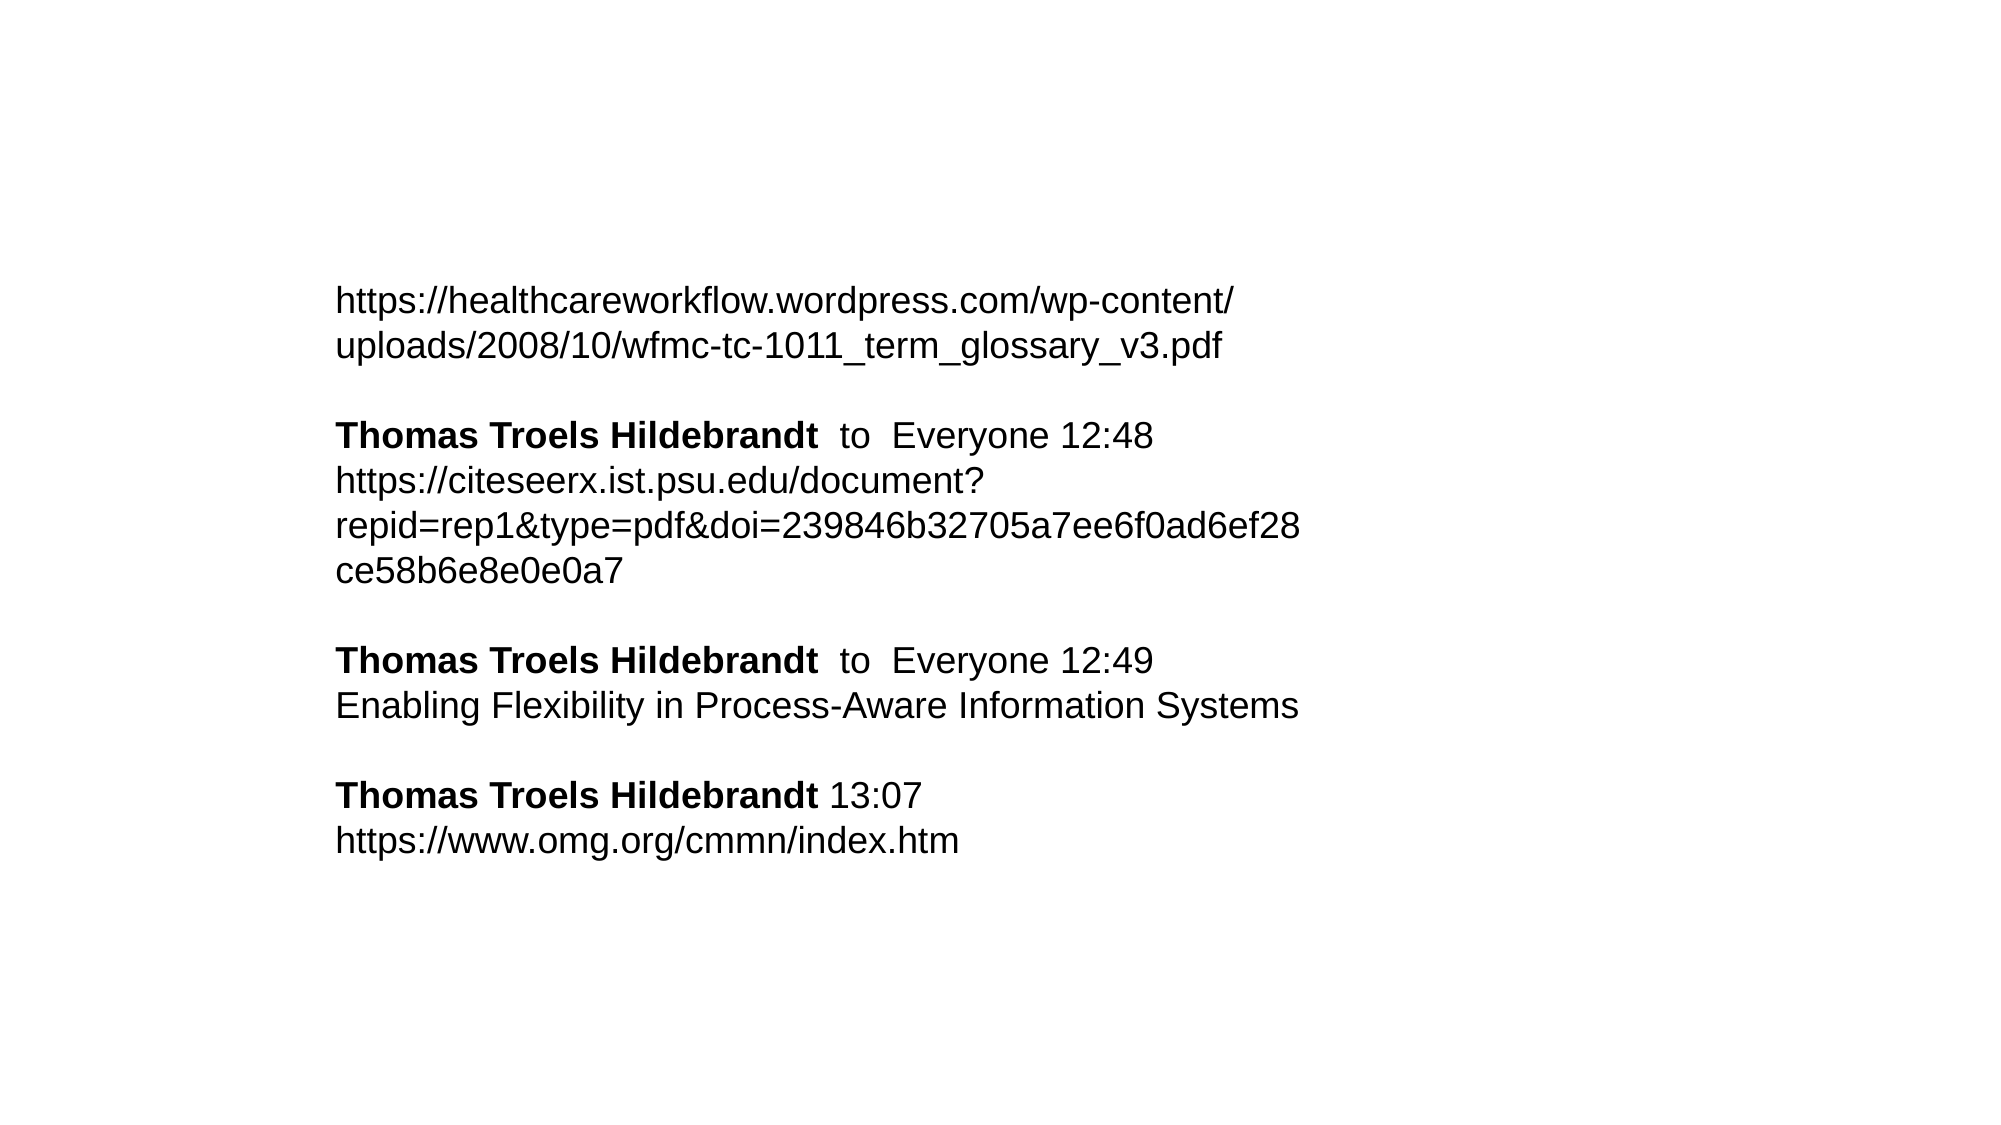

https://healthcareworkflow.wordpress.com/wp-content/uploads/2008/10/wfmc-tc-1011_term_glossary_v3.pdf
Thomas Troels Hildebrandt  to  Everyone 12:48
https://citeseerx.ist.psu.edu/document?repid=rep1&type=pdf&doi=239846b32705a7ee6f0ad6ef28ce58b6e8e0e0a7
Thomas Troels Hildebrandt  to  Everyone 12:49
Enabling Flexibility in Process-Aware Information Systems
Thomas Troels Hildebrandt 13:07
https://www.omg.org/cmmn/index.htm